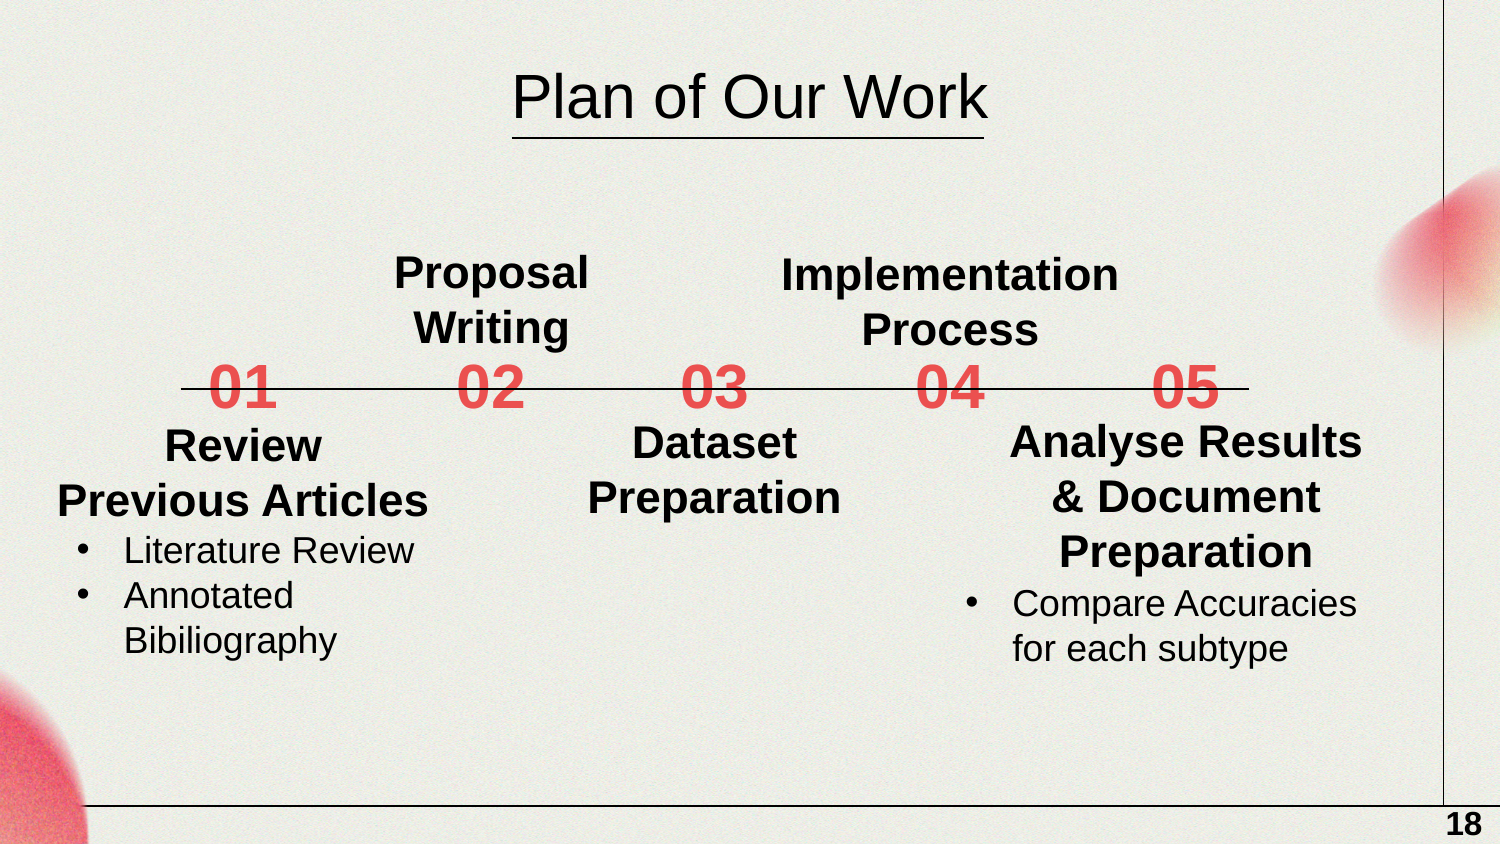

# Plan of Our Work
Proposal Writing
Implementation Process
01
02
03
04
05
Dataset
Preparation
Review
Previous Articles
Analyse Results & Document Preparation
Literature Review
Annotated Bibiliography
Compare Accuracies for each subtype
18